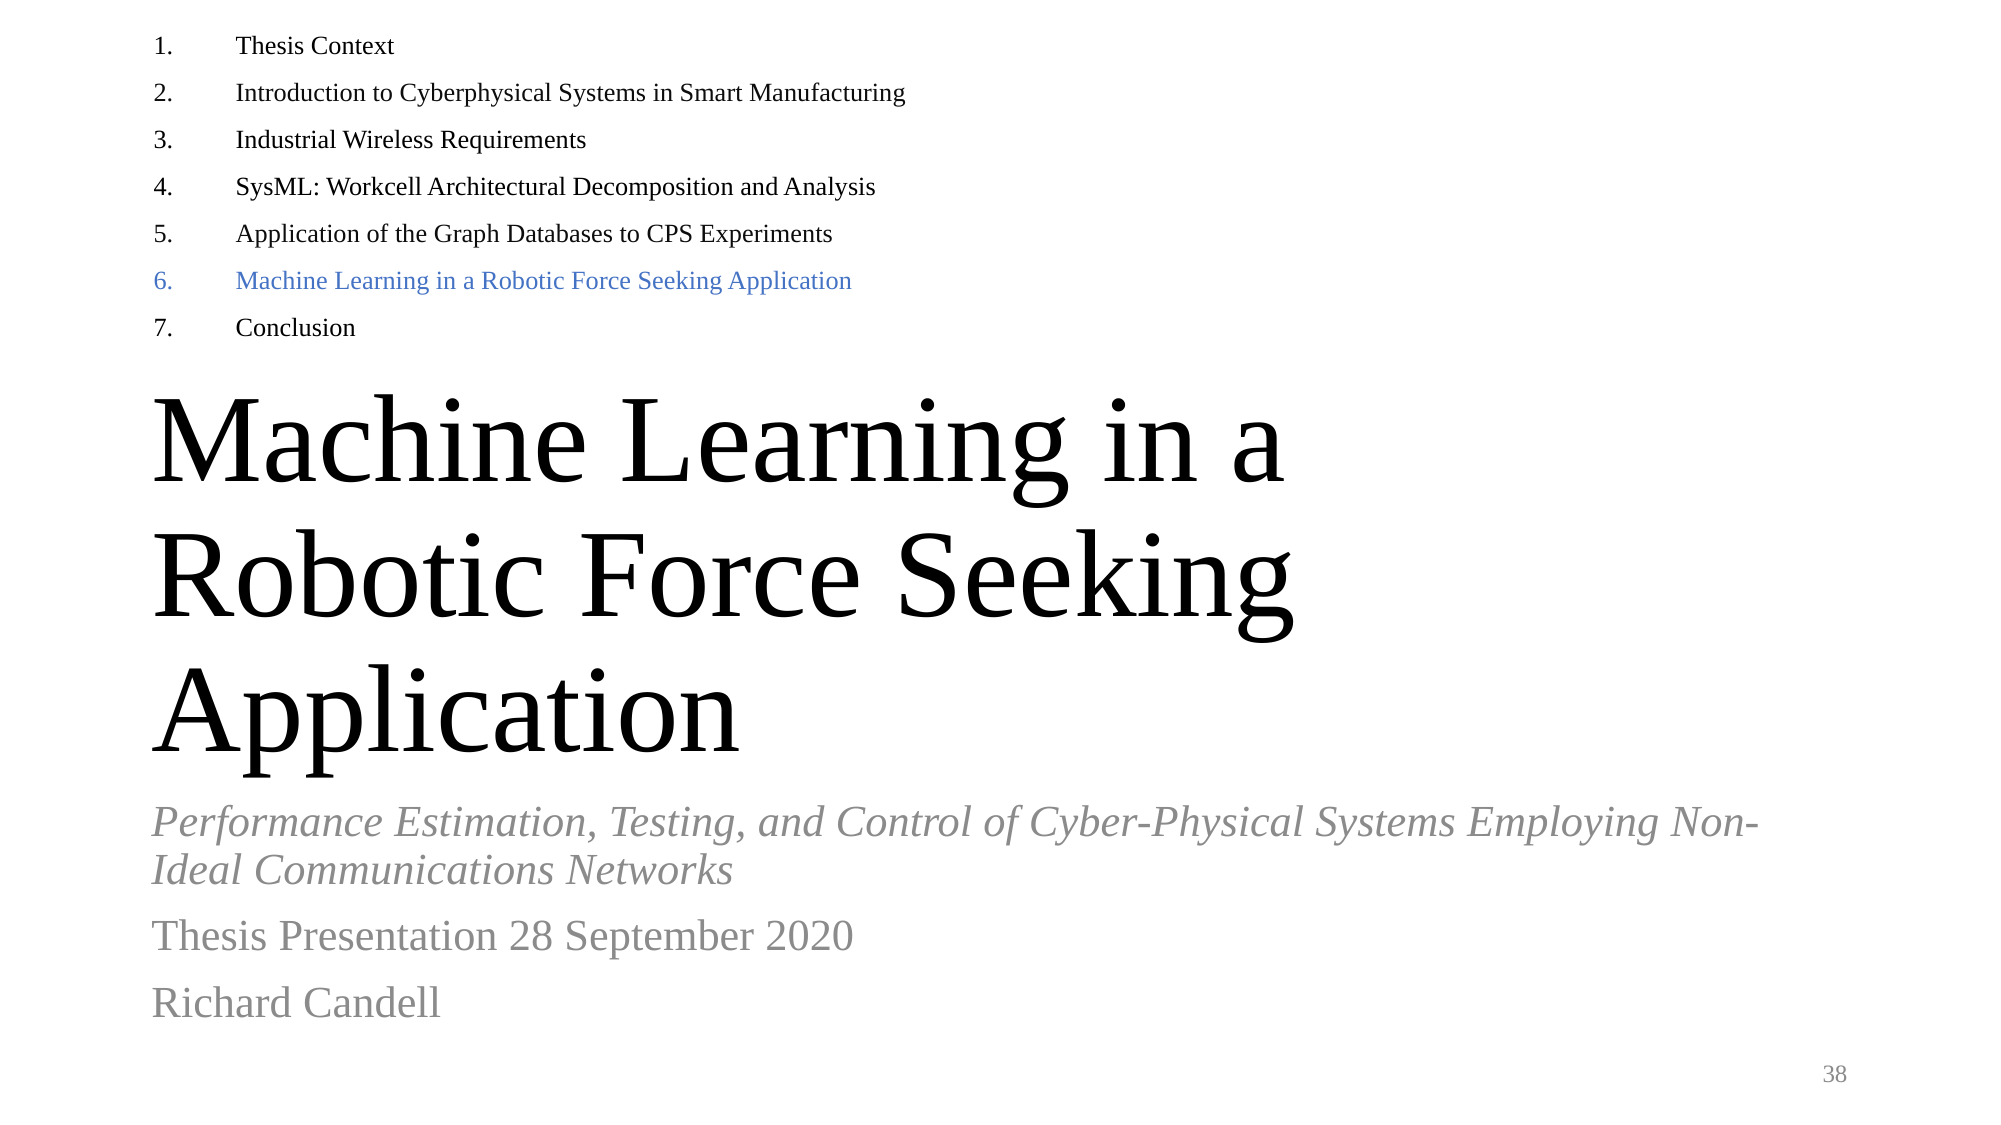

Thesis Context
Introduction to Cyberphysical Systems in Smart Manufacturing
Industrial Wireless Requirements
SysML: Workcell Architectural Decomposition and Analysis
Application of the Graph Databases to CPS Experiments
Machine Learning in a Robotic Force Seeking Application
Conclusion

# Machine Learning in a Robotic Force Seeking Application
Performance Estimation, Testing, and Control of Cyber-Physical Systems Employing Non-Ideal Communications Networks
Thesis Presentation 28 September 2020
Richard Candell
38